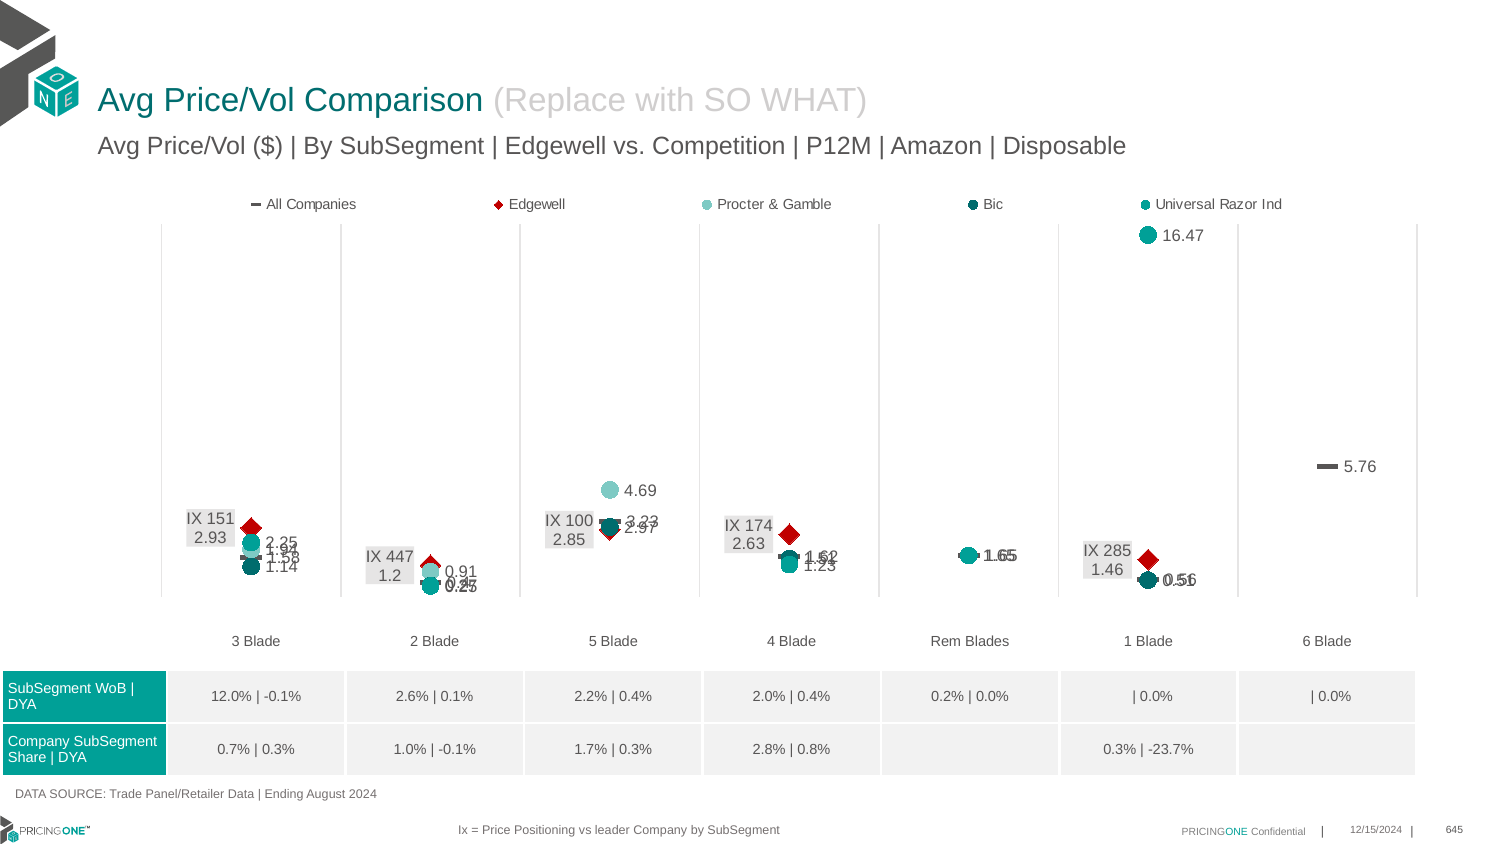

# Avg Price/Vol Comparison (Replace with SO WHAT)
Avg Price/Vol ($) | By SubSegment | Edgewell vs. Competition | P12M | Amazon | Disposable

### Chart

| Category | All Companies | Edgewell | Procter & Gamble | Bic | Universal Razor Ind |
|---|---|---|---|---|---|
| IX 151 | 1.58 | 2.93 | 1.94 | 1.14 | 2.25 |
| IX 447 | 0.4 | 1.2 | 0.91 | 0.27 | 0.25 |
| IX 100 | 3.23 | 2.85 | 4.69 | 2.97 | None |
| IX 174 | 1.62 | 2.63 | None | 1.51 | 1.23 |
| None | 1.65 | None | None | None | 1.65 |
| IX 285 | 0.56 | 1.46 | None | 0.51 | 16.47 |
| None | 5.76 | None | None | None | None |
|  | 3 Blade | 2 Blade | 5 Blade | 4 Blade | Rem Blades | 1 Blade | 6 Blade |
| --- | --- | --- | --- | --- | --- | --- | --- |
| SubSegment WoB | DYA | 12.0% | -0.1% | 2.6% | 0.1% | 2.2% | 0.4% | 2.0% | 0.4% | 0.2% | 0.0% | | 0.0% | | 0.0% |
| Company SubSegment Share | DYA | 0.7% | 0.3% | 1.0% | -0.1% | 1.7% | 0.3% | 2.8% | 0.8% |  | 0.3% | -23.7% |  |
DATA SOURCE: Trade Panel/Retailer Data | Ending August 2024
Ix = Price Positioning vs leader Company by SubSegment
12/15/2024
645